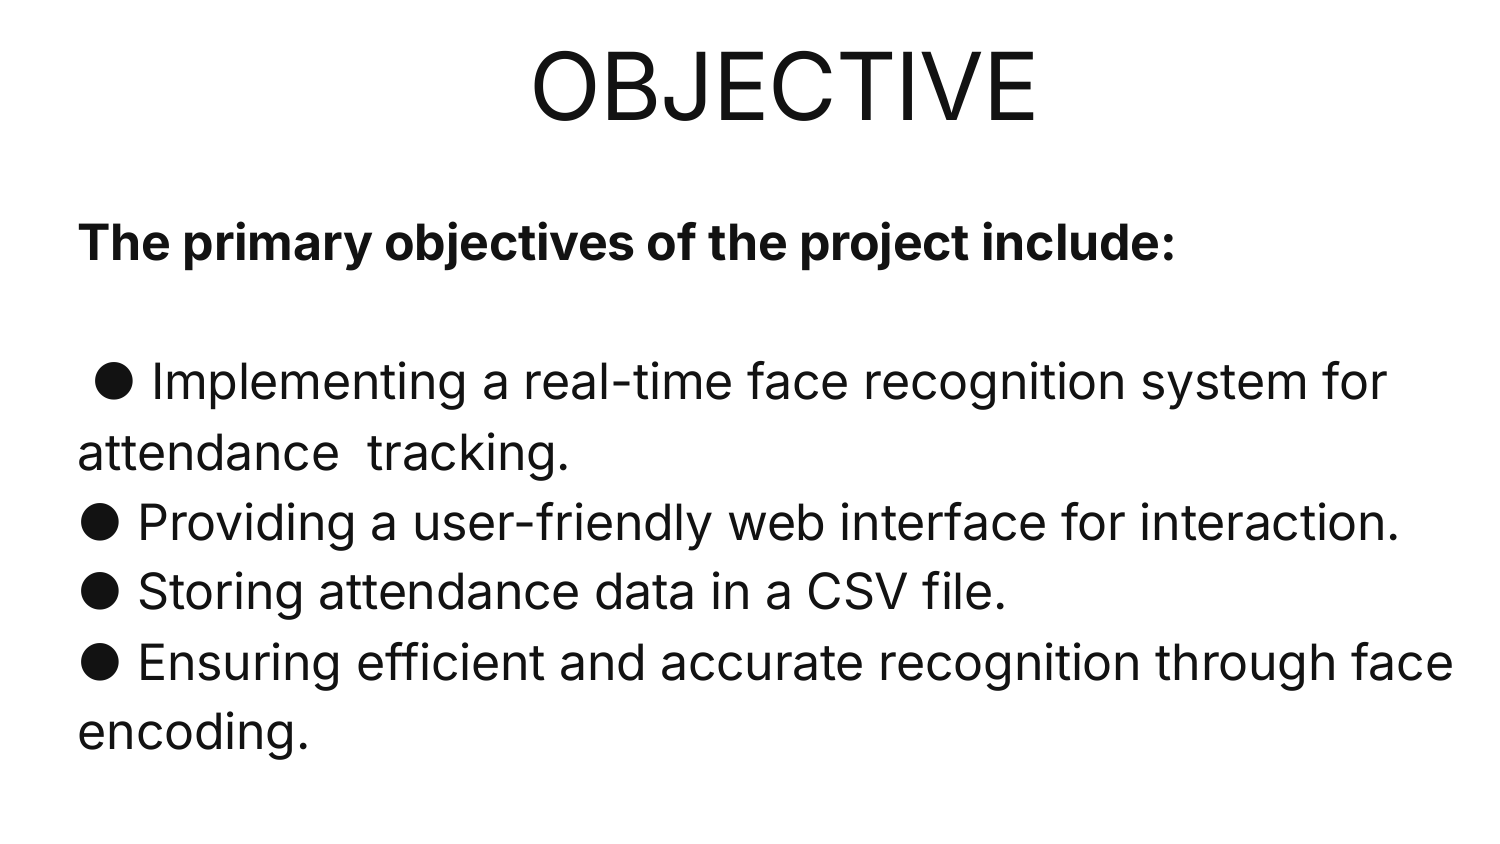

Another idea, equally important
OBJECTIVE
The primary objectives of the project include:

 ● Implementing a real-time face recognition system for attendance  tracking.
● Providing a user-friendly web interface for interaction.
● Storing attendance data in a CSV file.
● Ensuring efficient and accurate recognition through face encoding.